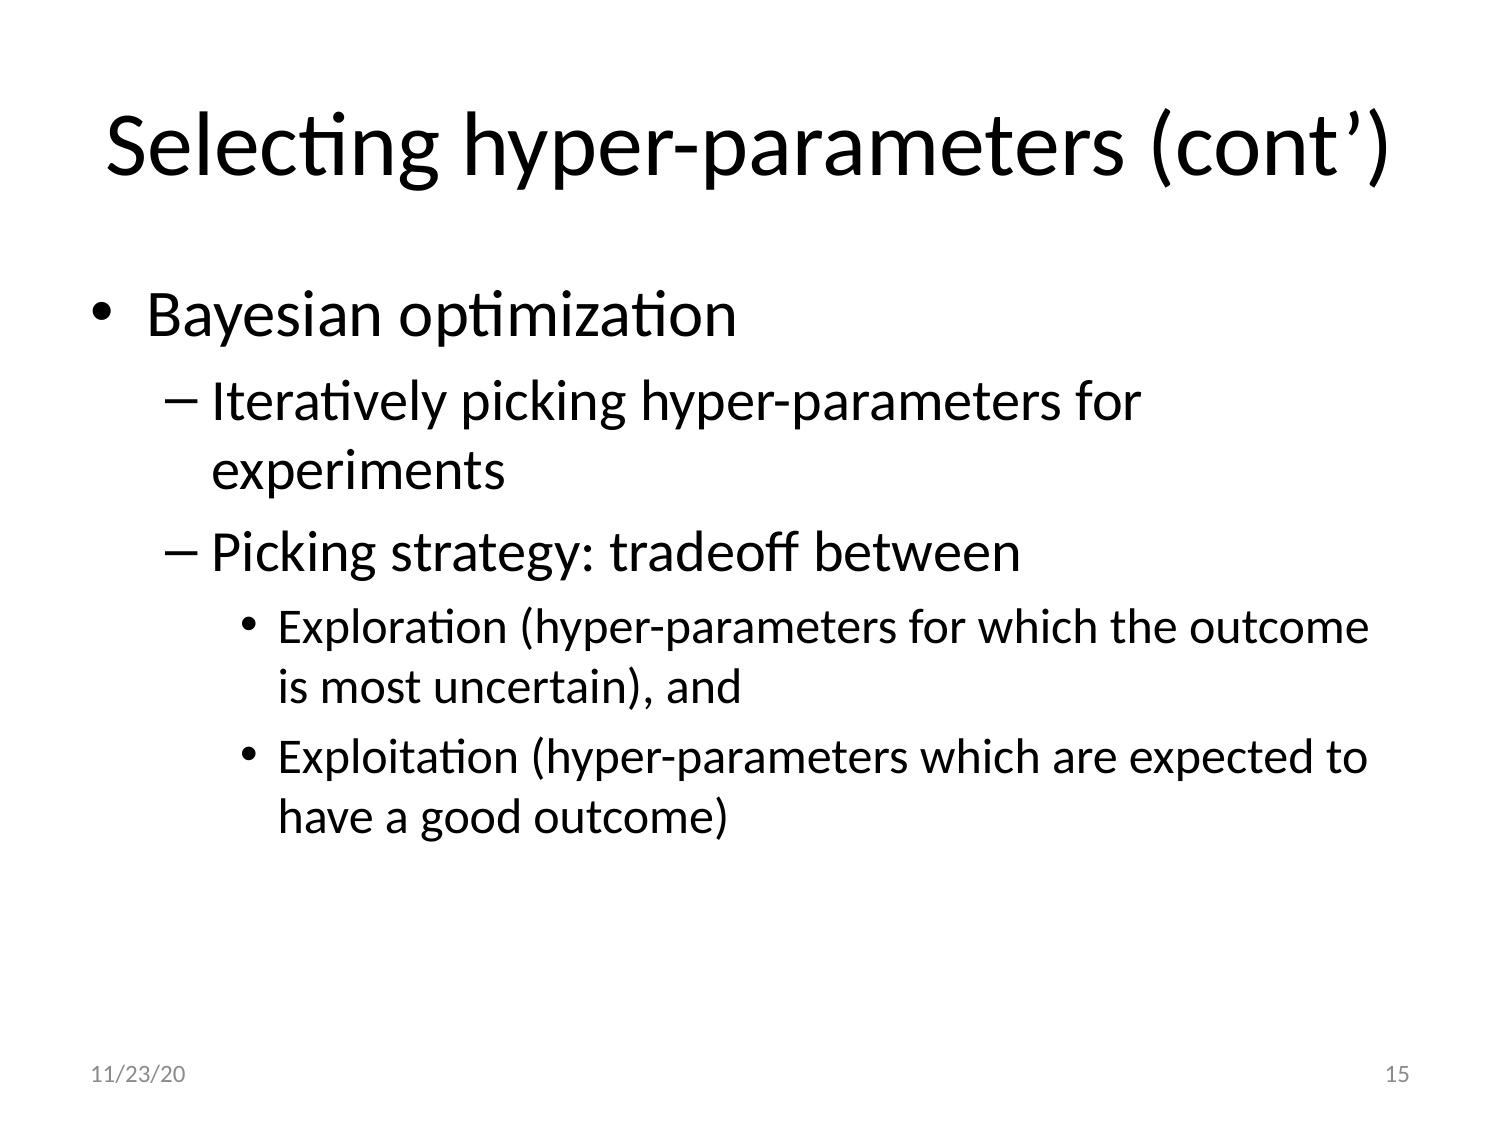

# Selecting hyper-parameters (cont’)
Bayesian optimization
Iteratively picking hyper-parameters for experiments
Picking strategy: tradeoff between
Exploration (hyper-parameters for which the outcome is most uncertain), and
Exploitation (hyper-parameters which are expected to have a good outcome)

11/23/20
15